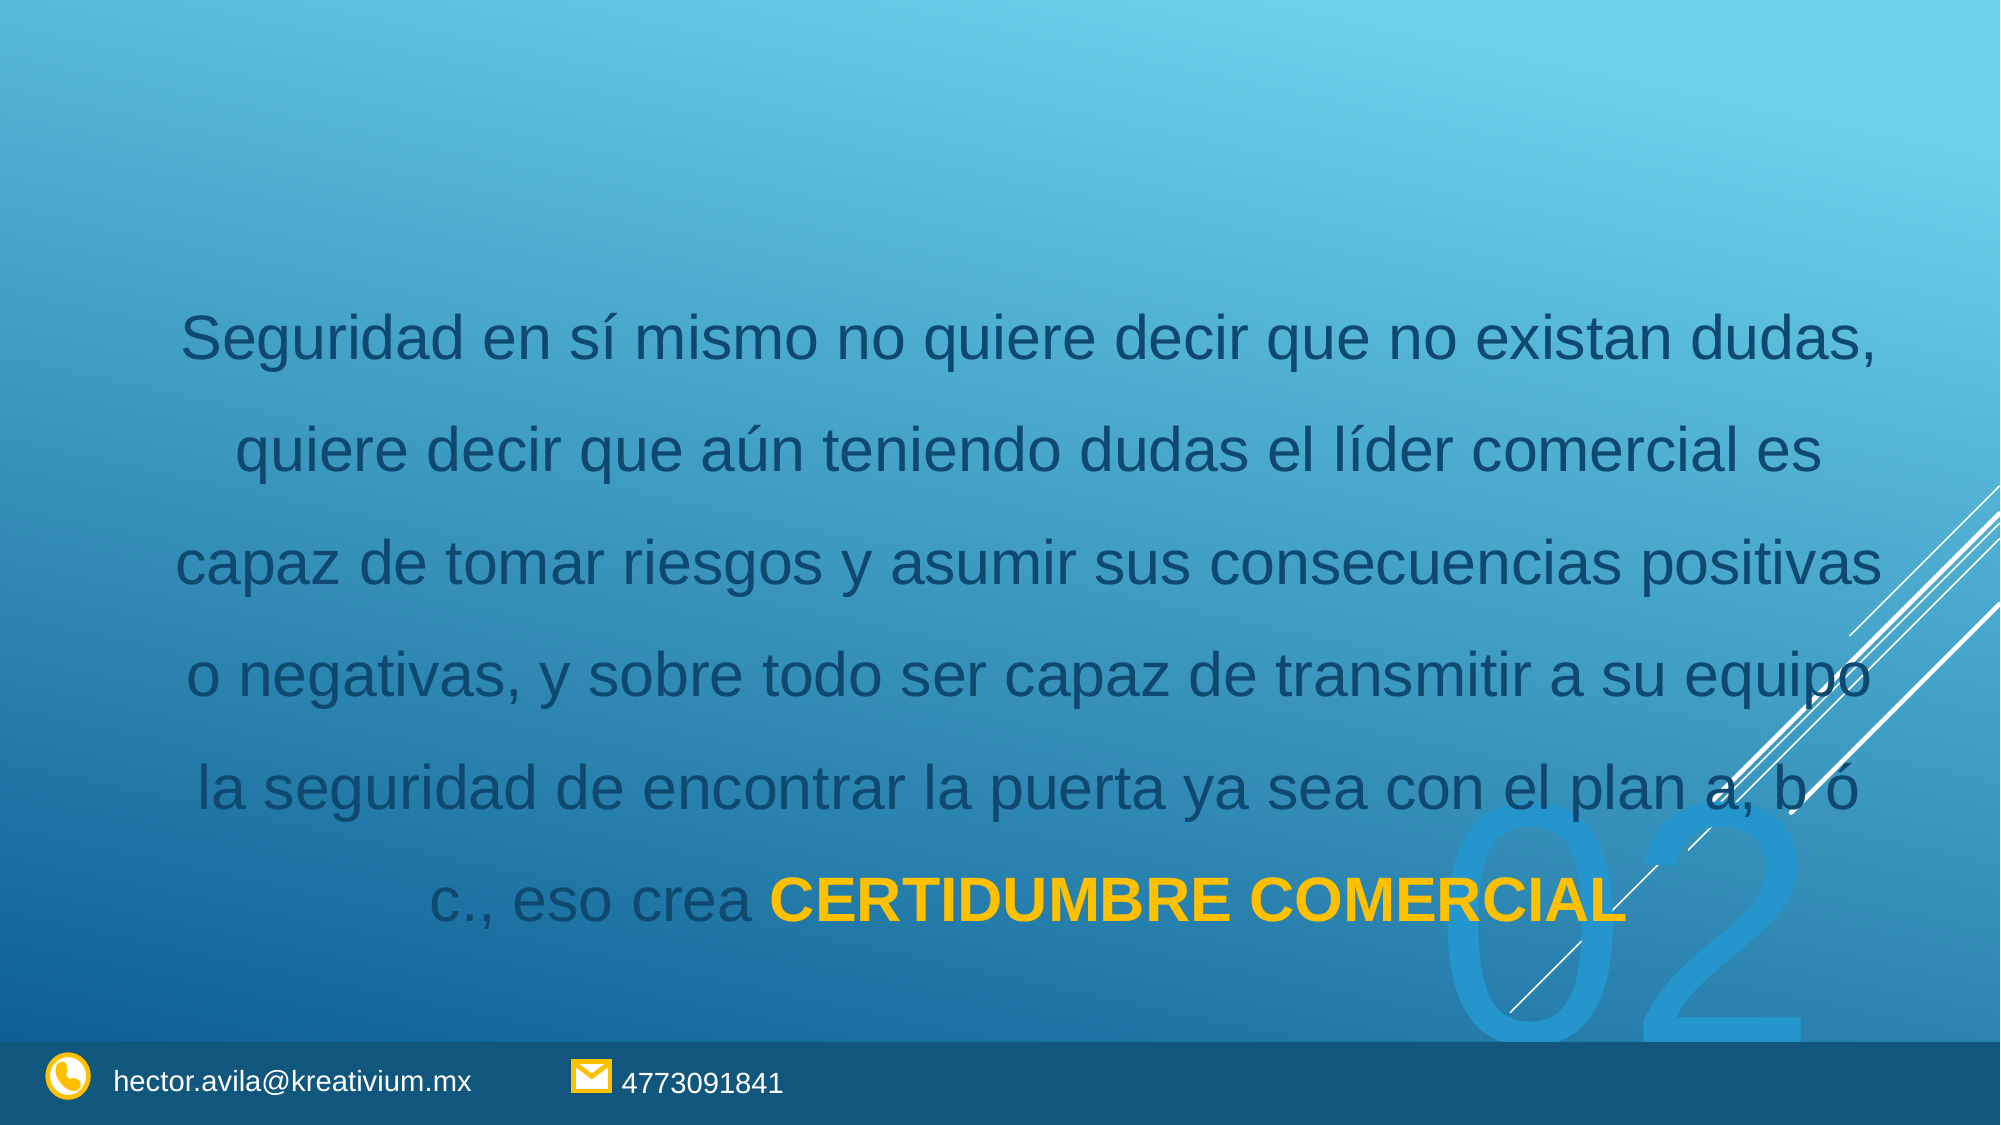

Seguridad en sí mismo no quiere decir que no existan dudas, quiere decir que aún teniendo dudas el líder comercial es capaz de tomar riesgos y asumir sus consecuencias positivas o negativas, y sobre todo ser capaz de transmitir a su equipo la seguridad de encontrar la puerta ya sea con el plan a, b ó c., eso crea CERTIDUMBRE COMERCIAL

02

hector.avila@kreativium.mx
4773091841